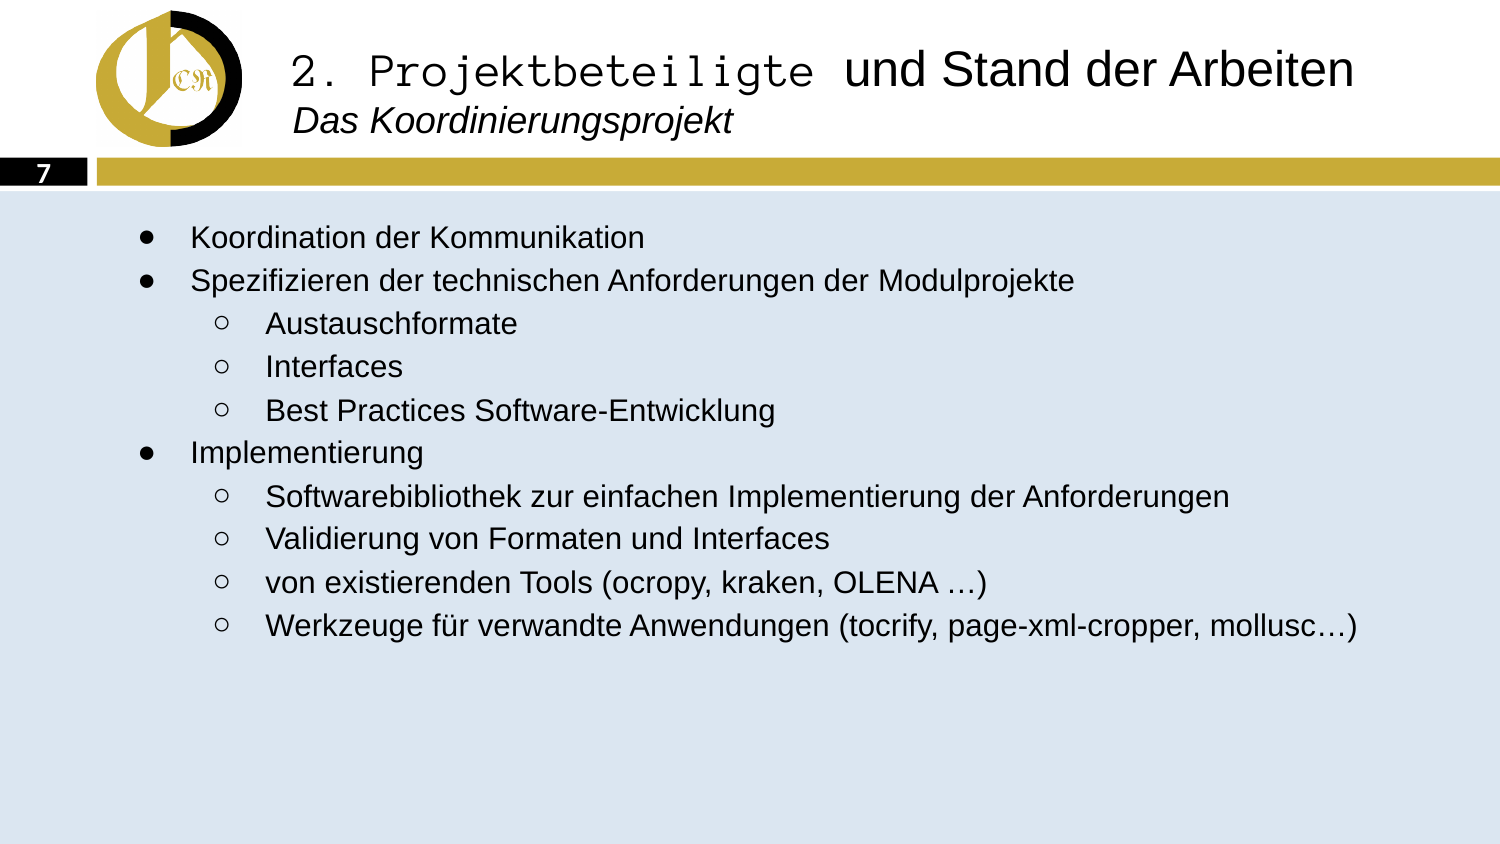

# 2. Projektbeteiligte und Stand der Arbeiten Das Koordinierungsprojekt
7
Koordination der Kommunikation
Spezifizieren der technischen Anforderungen der Modulprojekte
Austauschformate
Interfaces
Best Practices Software-Entwicklung
Implementierung
Softwarebibliothek zur einfachen Implementierung der Anforderungen
Validierung von Formaten und Interfaces
von existierenden Tools (ocropy, kraken, OLENA …)
Werkzeuge für verwandte Anwendungen (tocrify, page-xml-cropper, mollusc…)